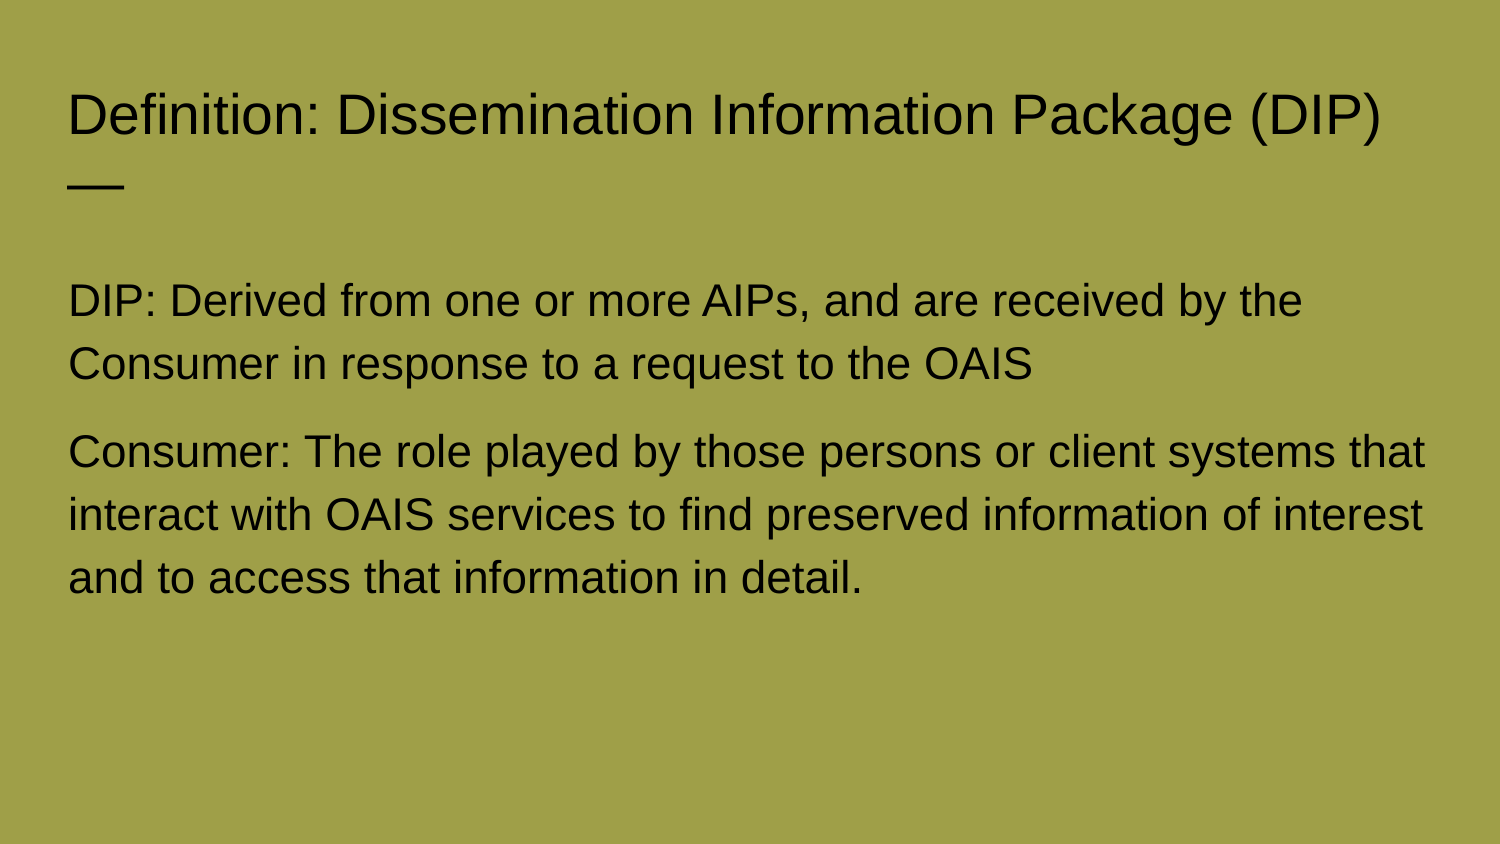

Definition: Dissemination Information Package (DIP)
—
DIP: Derived from one or more AIPs, and are received by the Consumer in response to a request to the OAIS
Consumer: The role played by those persons or client systems that interact with OAIS services to find preserved information of interest and to access that information in detail.